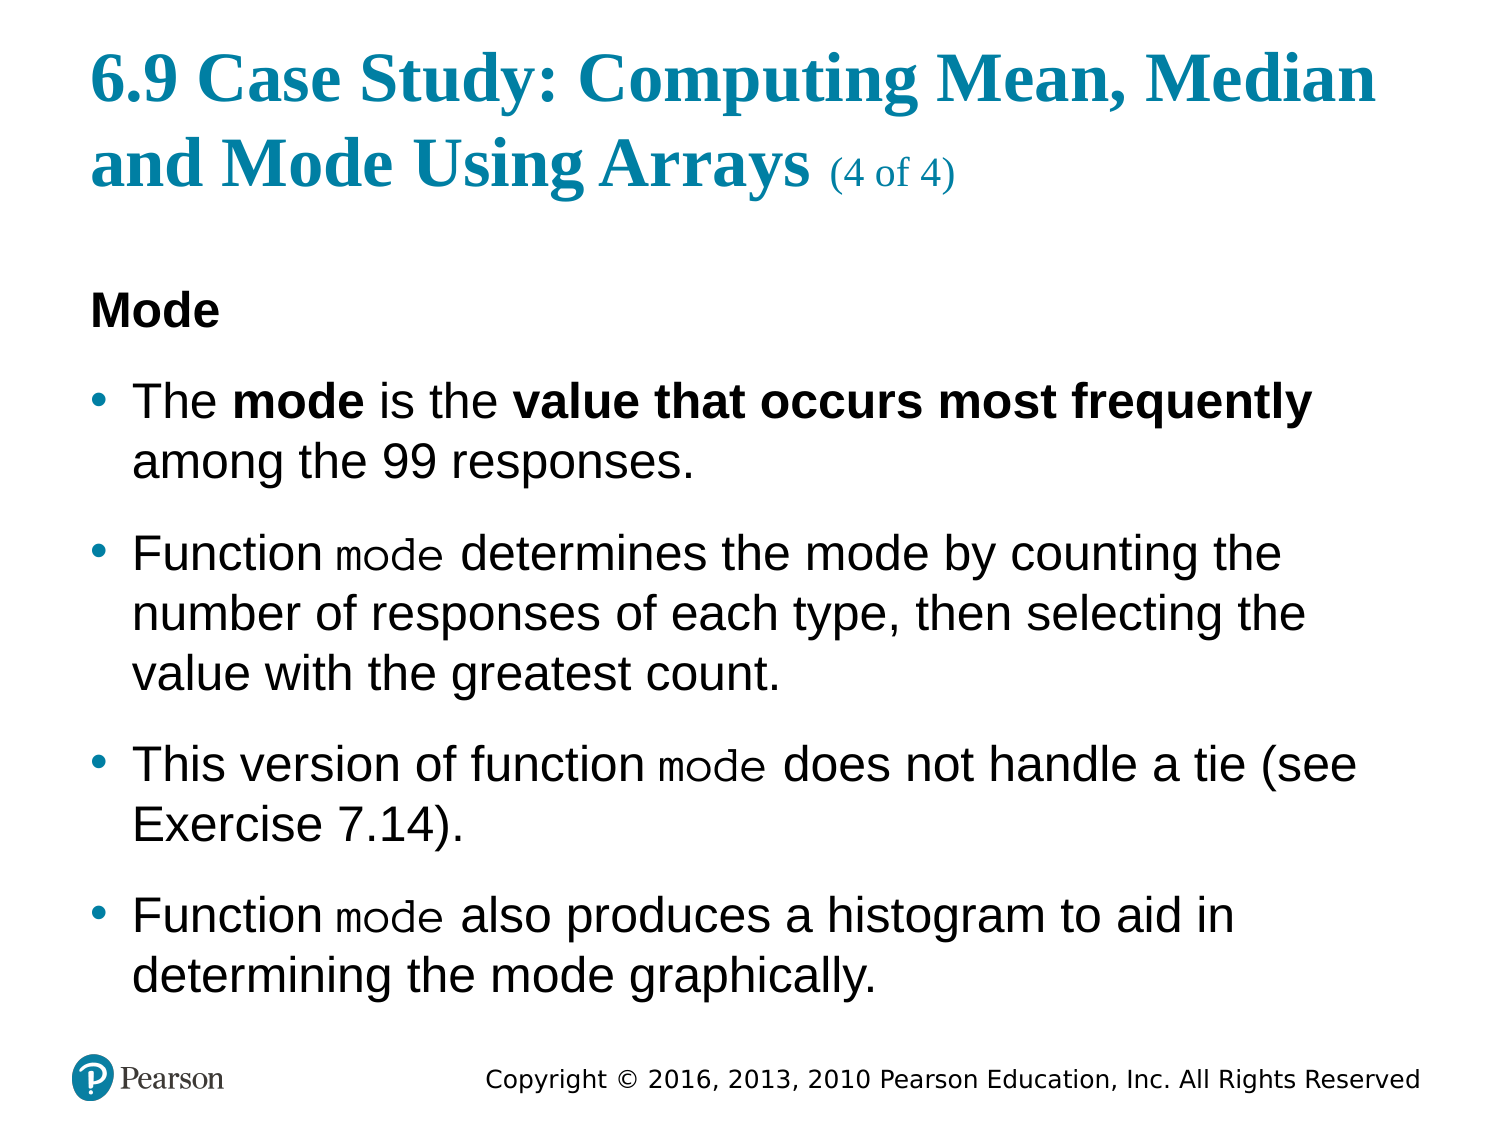

# 6.9 Case Study: Computing Mean, Median and Mode Using Arrays (4 of 4)
Mode
The mode is the value that occurs most frequently among the 99 responses.
Function mode determines the mode by counting the number of responses of each type, then selecting the value with the greatest count.
This version of function mode does not handle a tie (see Exercise 7.14).
Function mode also produces a histogram to aid in determining the mode graphically.